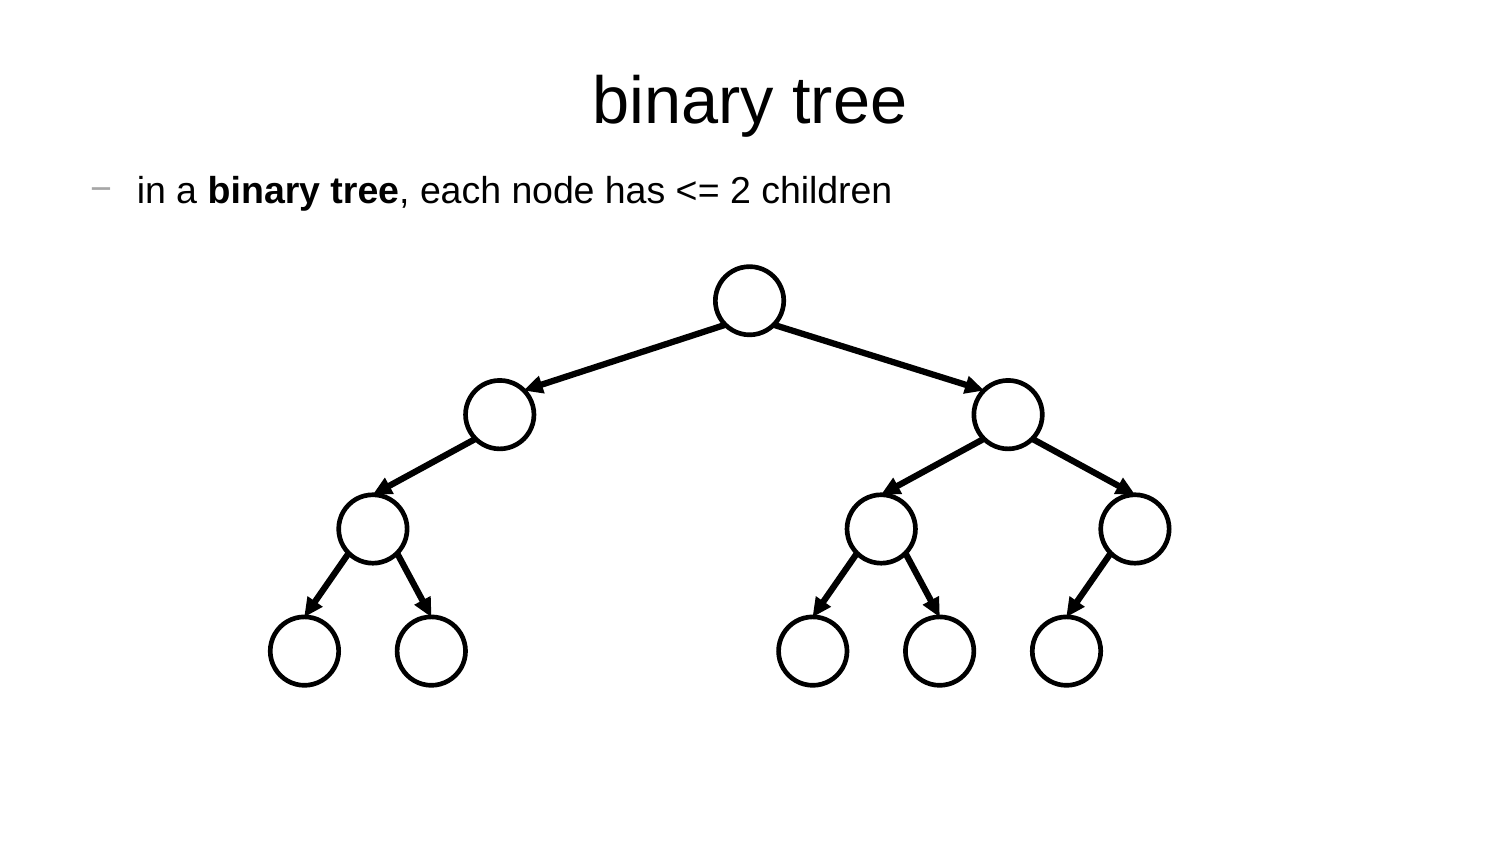

# binary tree
in a binary tree, each node has <= 2 children
10
5
16
2
13
18
1
4
11
15
17